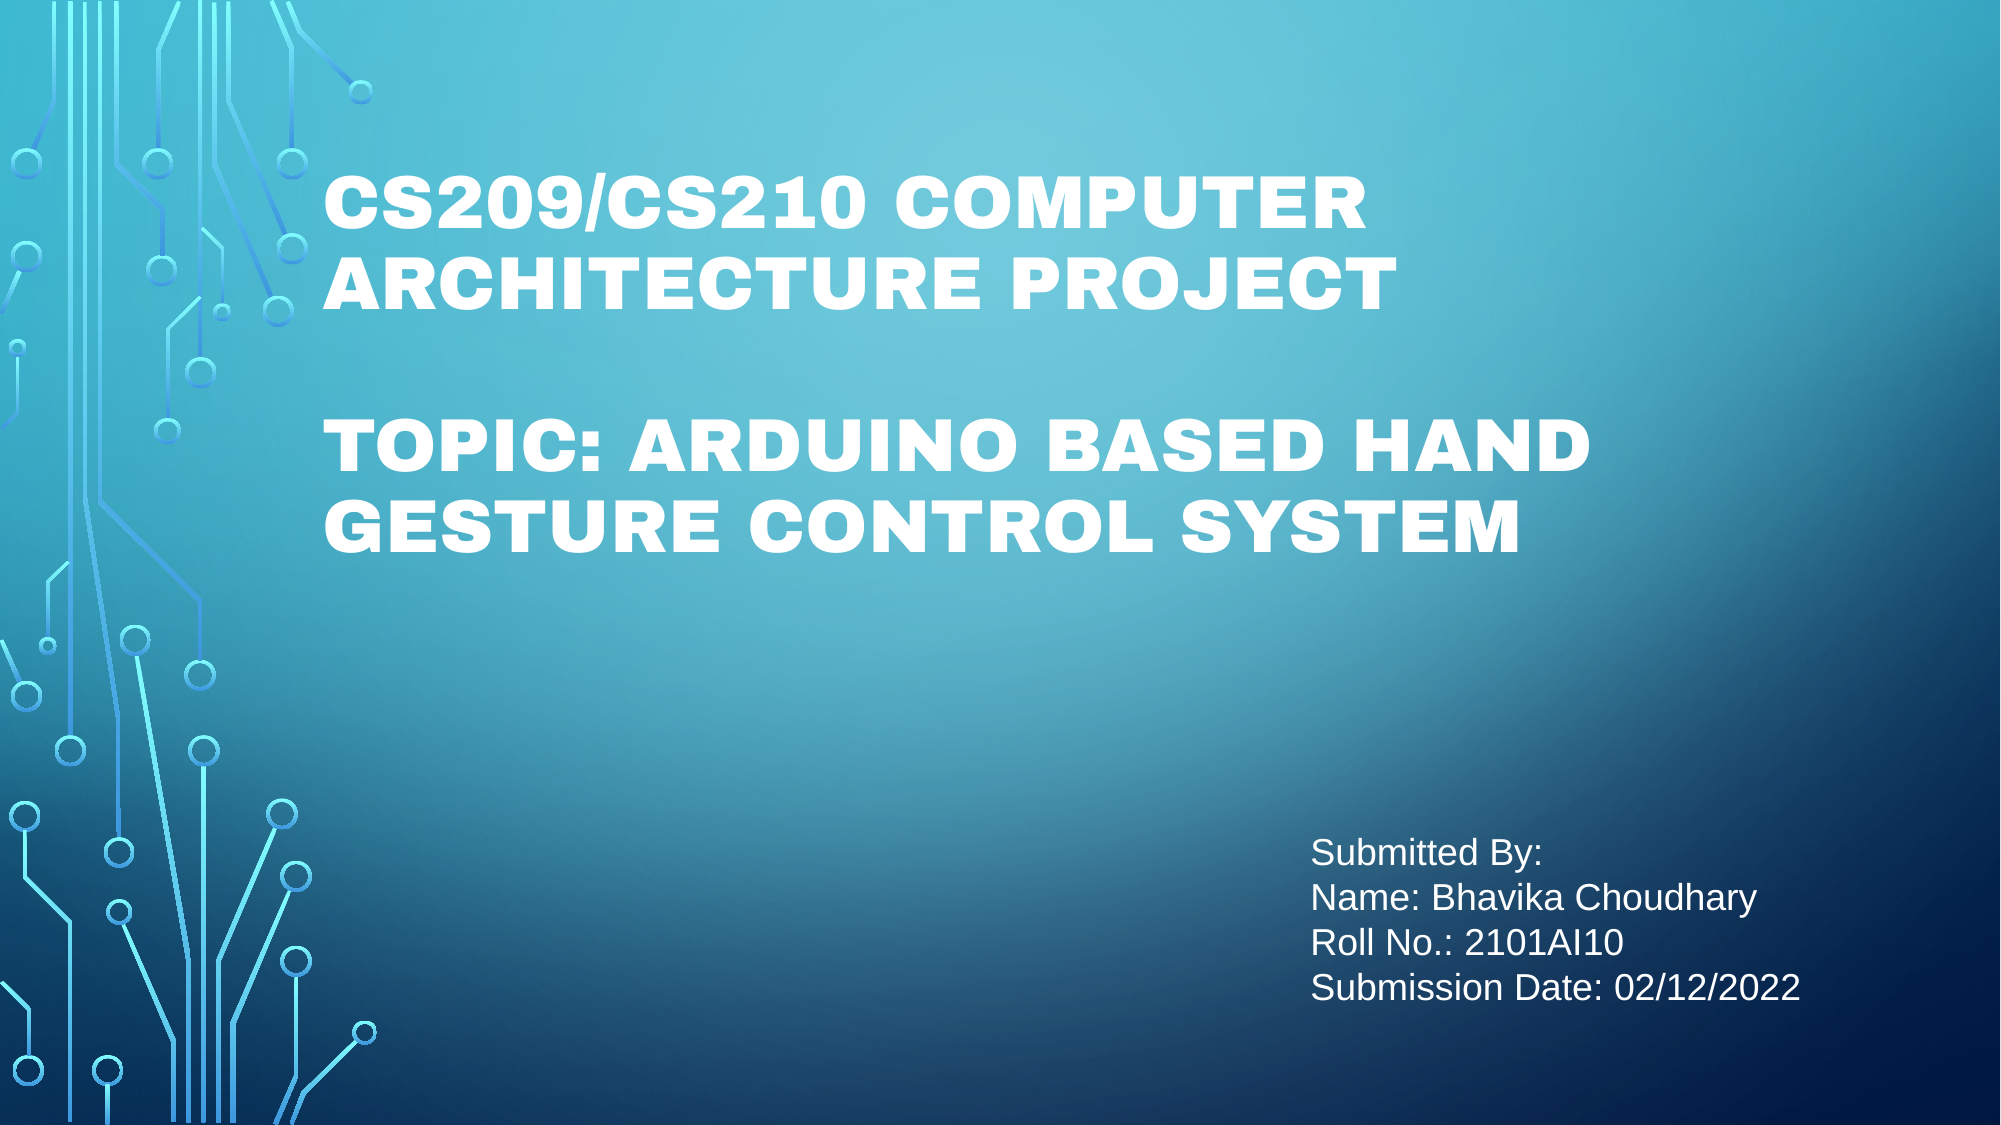

# CS209/CS210 COMPUTER ARCHITECTURE PROJECT TOPIC: ARDUINO BASED HAND GESTURE CONTROL SYSTEM
Submitted By:
Name: Bhavika Choudhary
Roll No.: 2101AI10
Submission Date: 02/12/2022